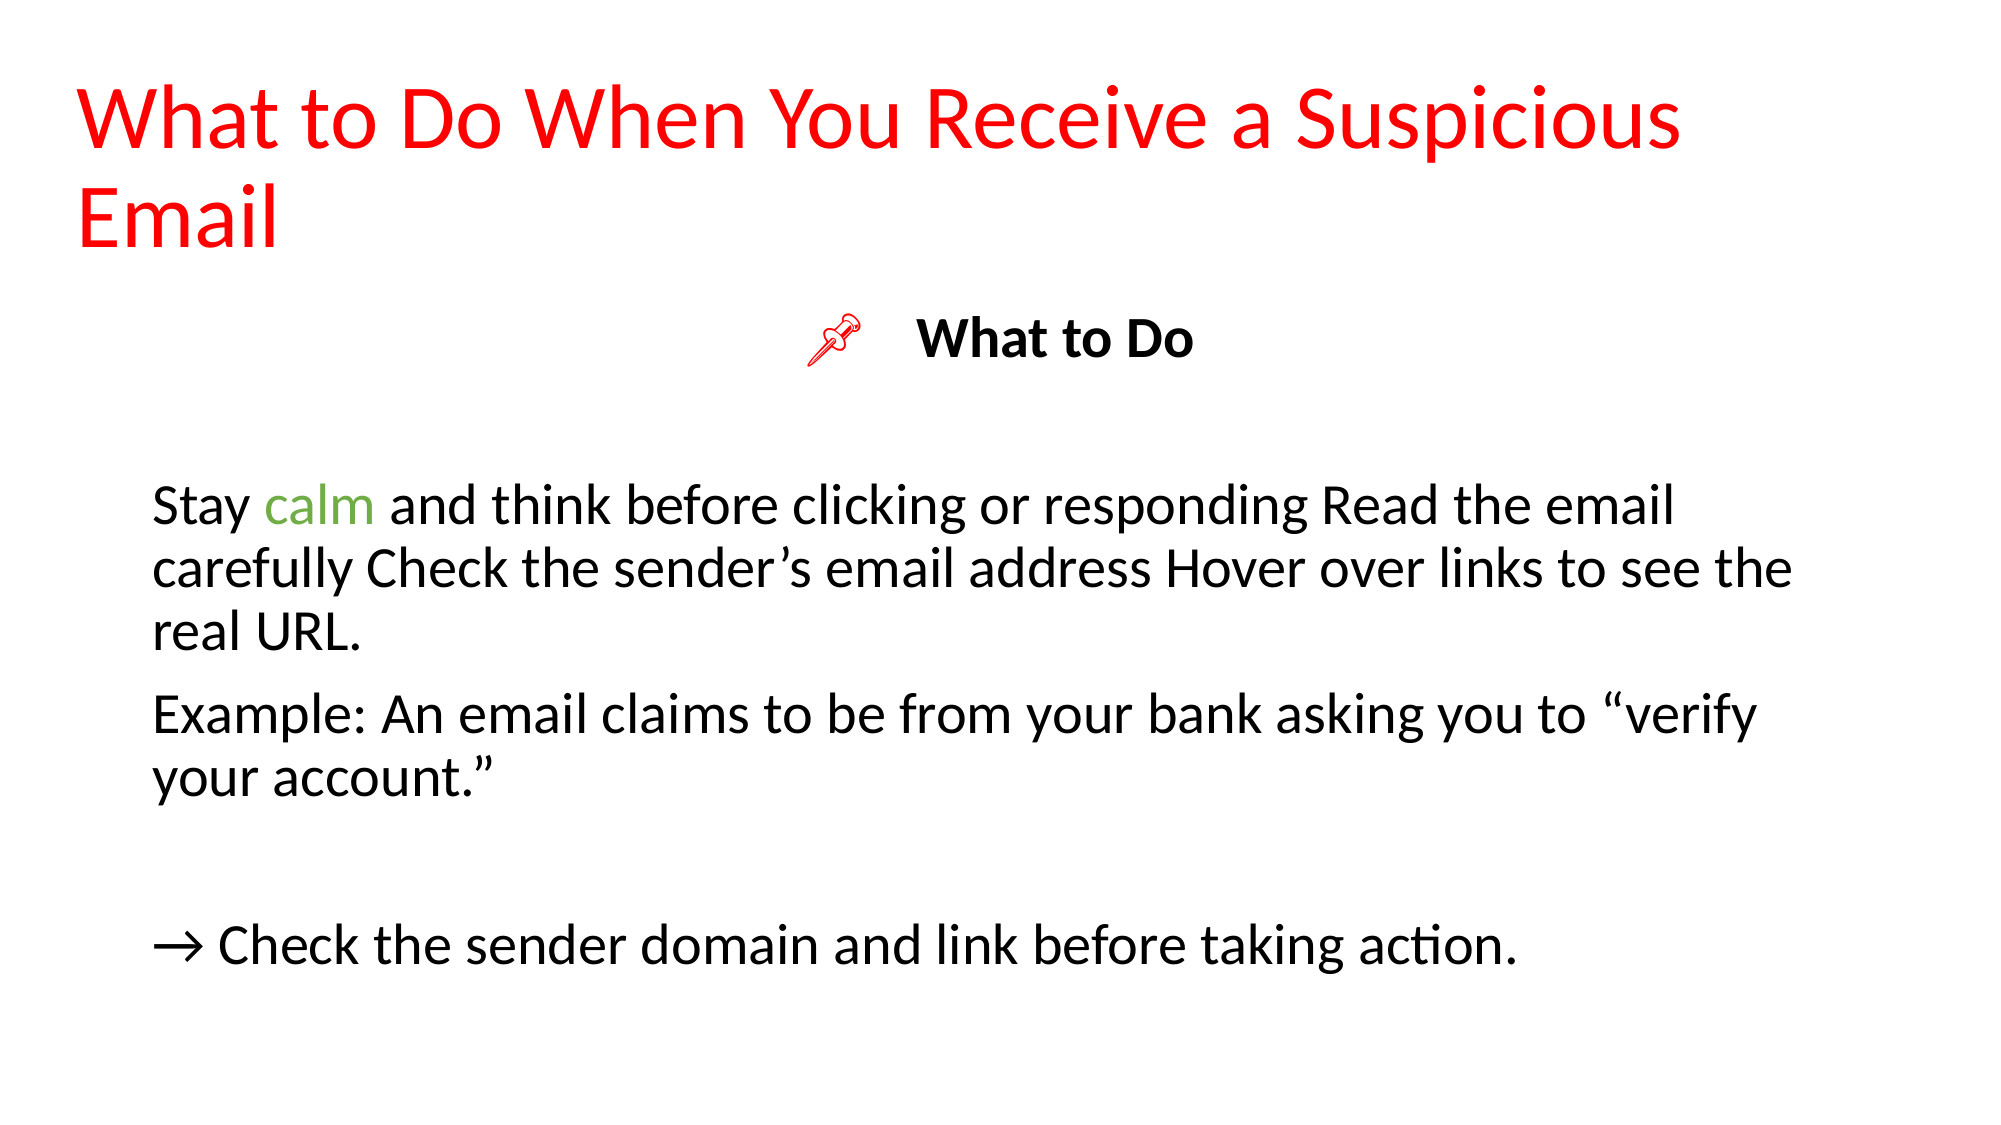

# What to Do When You Receive a Suspicious Email
📌    What to Do

Stay calm and think before clicking or responding Read the email carefully Check the sender’s email address Hover over links to see the real URL.
Example: An email claims to be from your bank asking you to “verify your account.”

→ Check the sender domain and link before taking action.